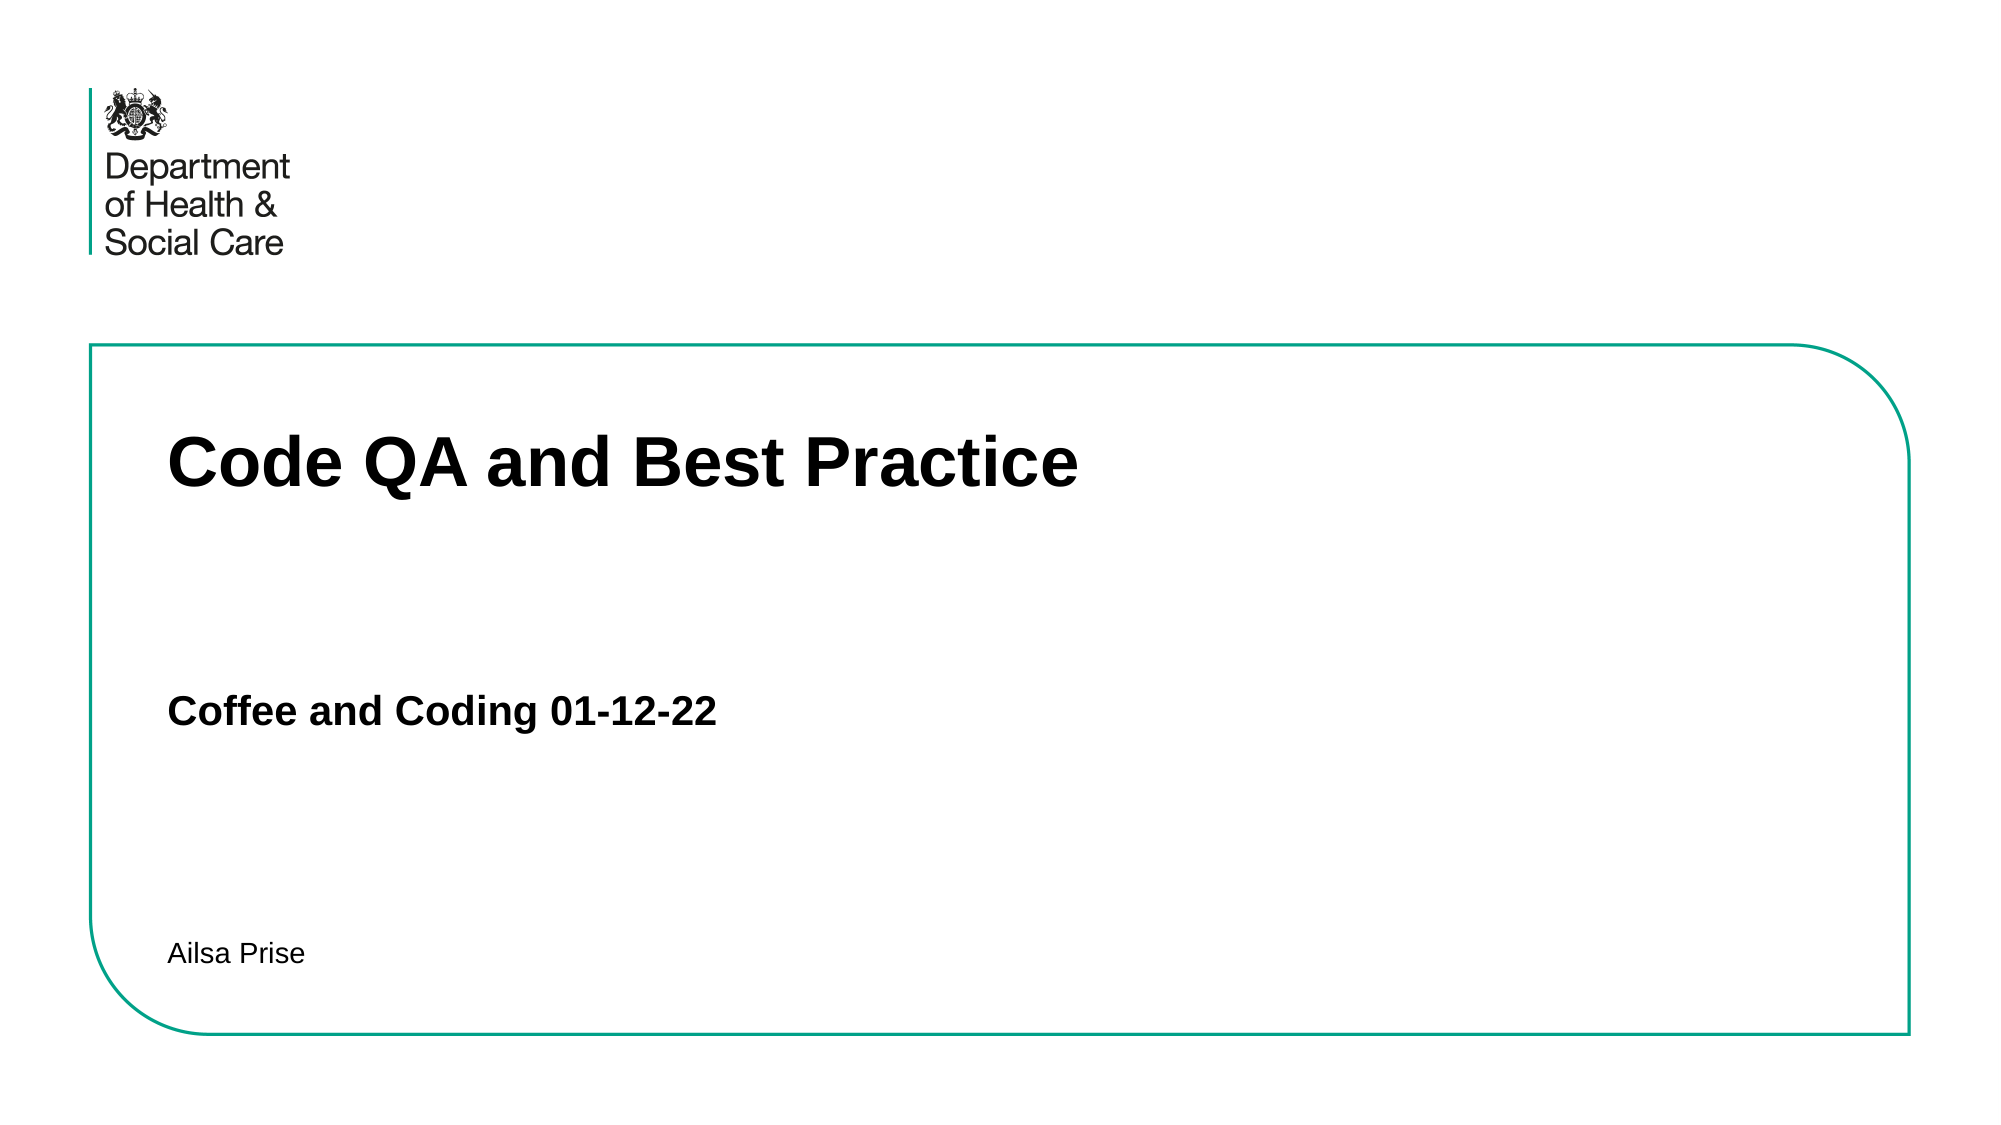

# Code QA and Best Practice
Coffee and Coding 01-12-22
Ailsa Prise